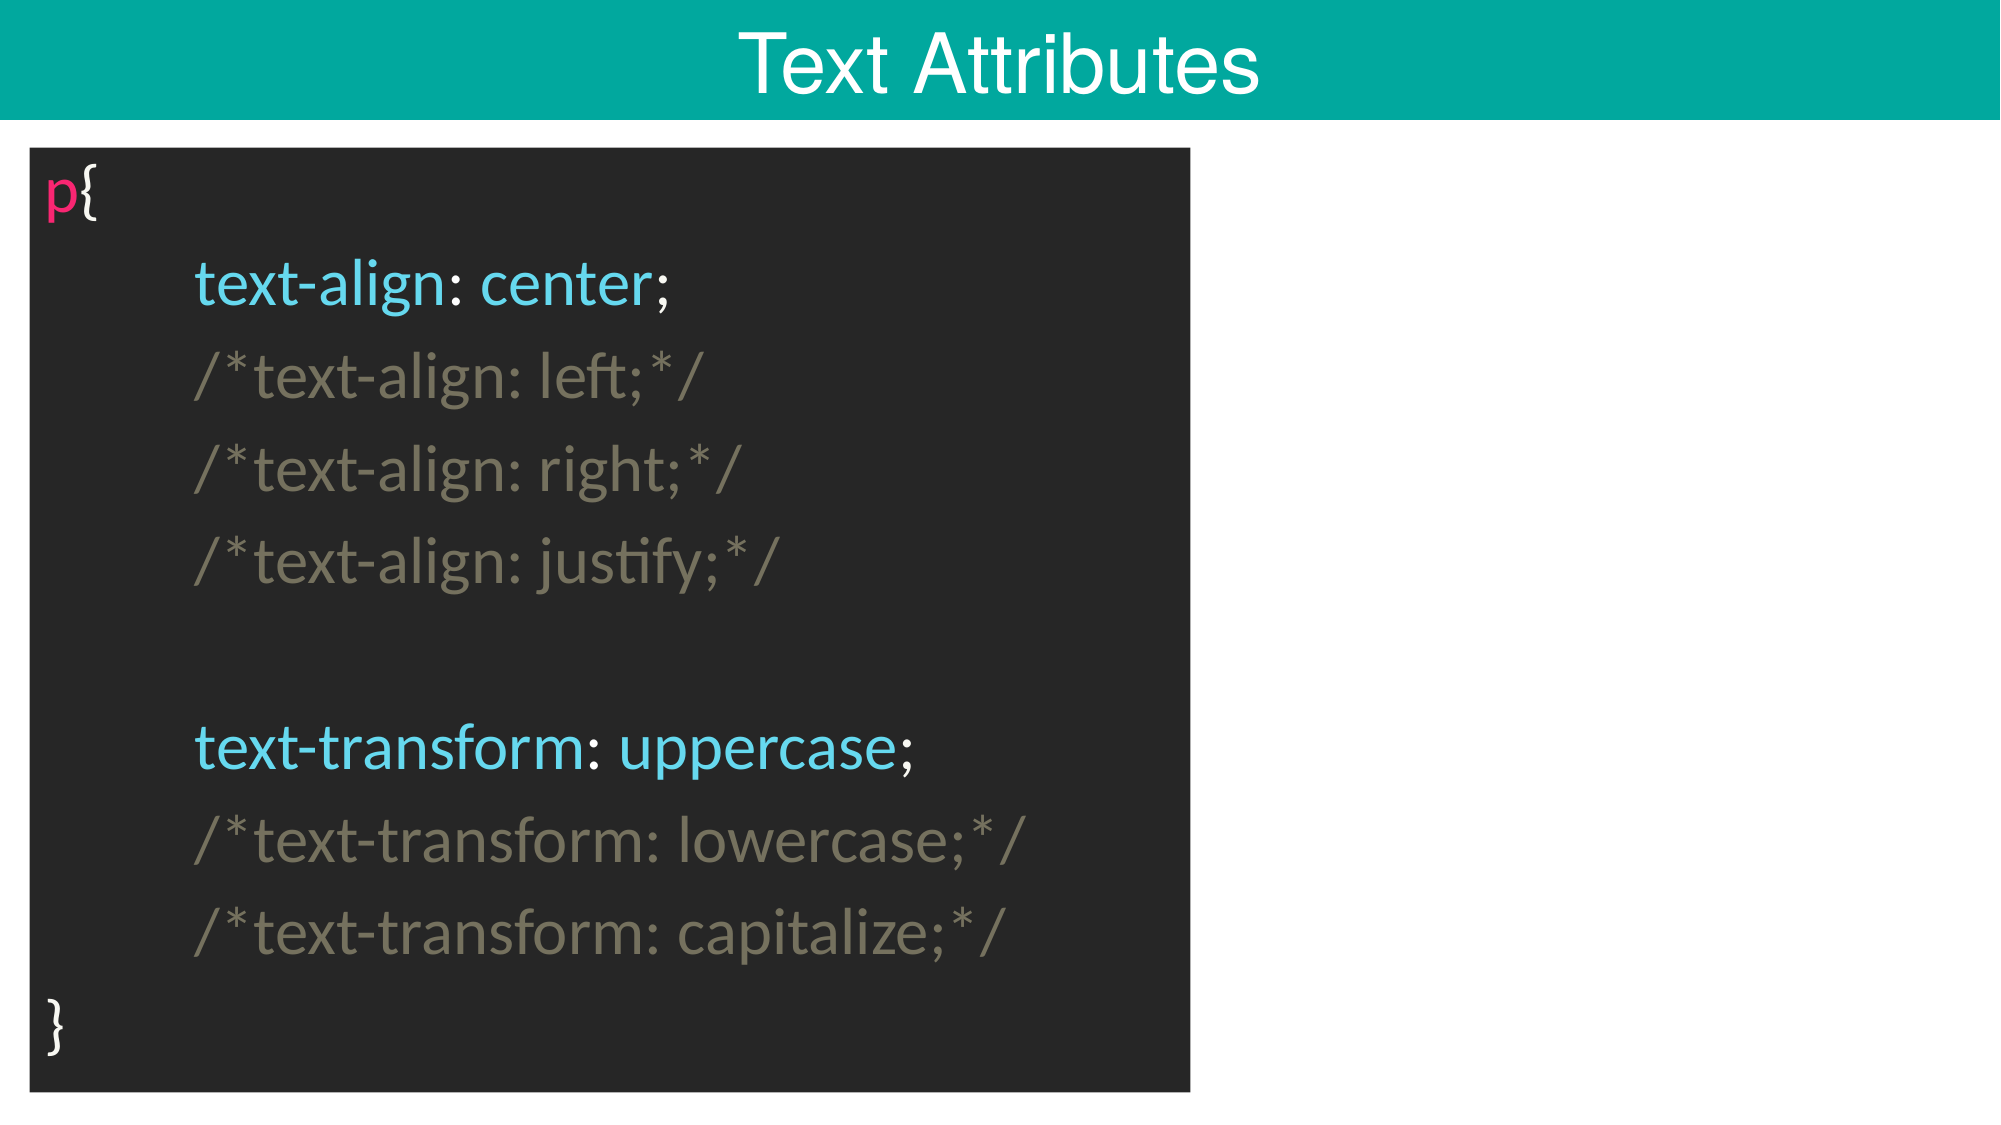

Text Attributes
p{
	text-align: center;
	/*text-align: left;*/
	/*text-align: right;*/
	/*text-align: justify;*/

	text-transform: uppercase;
	/*text-transform: lowercase;*/
	/*text-transform: capitalize;*/
}